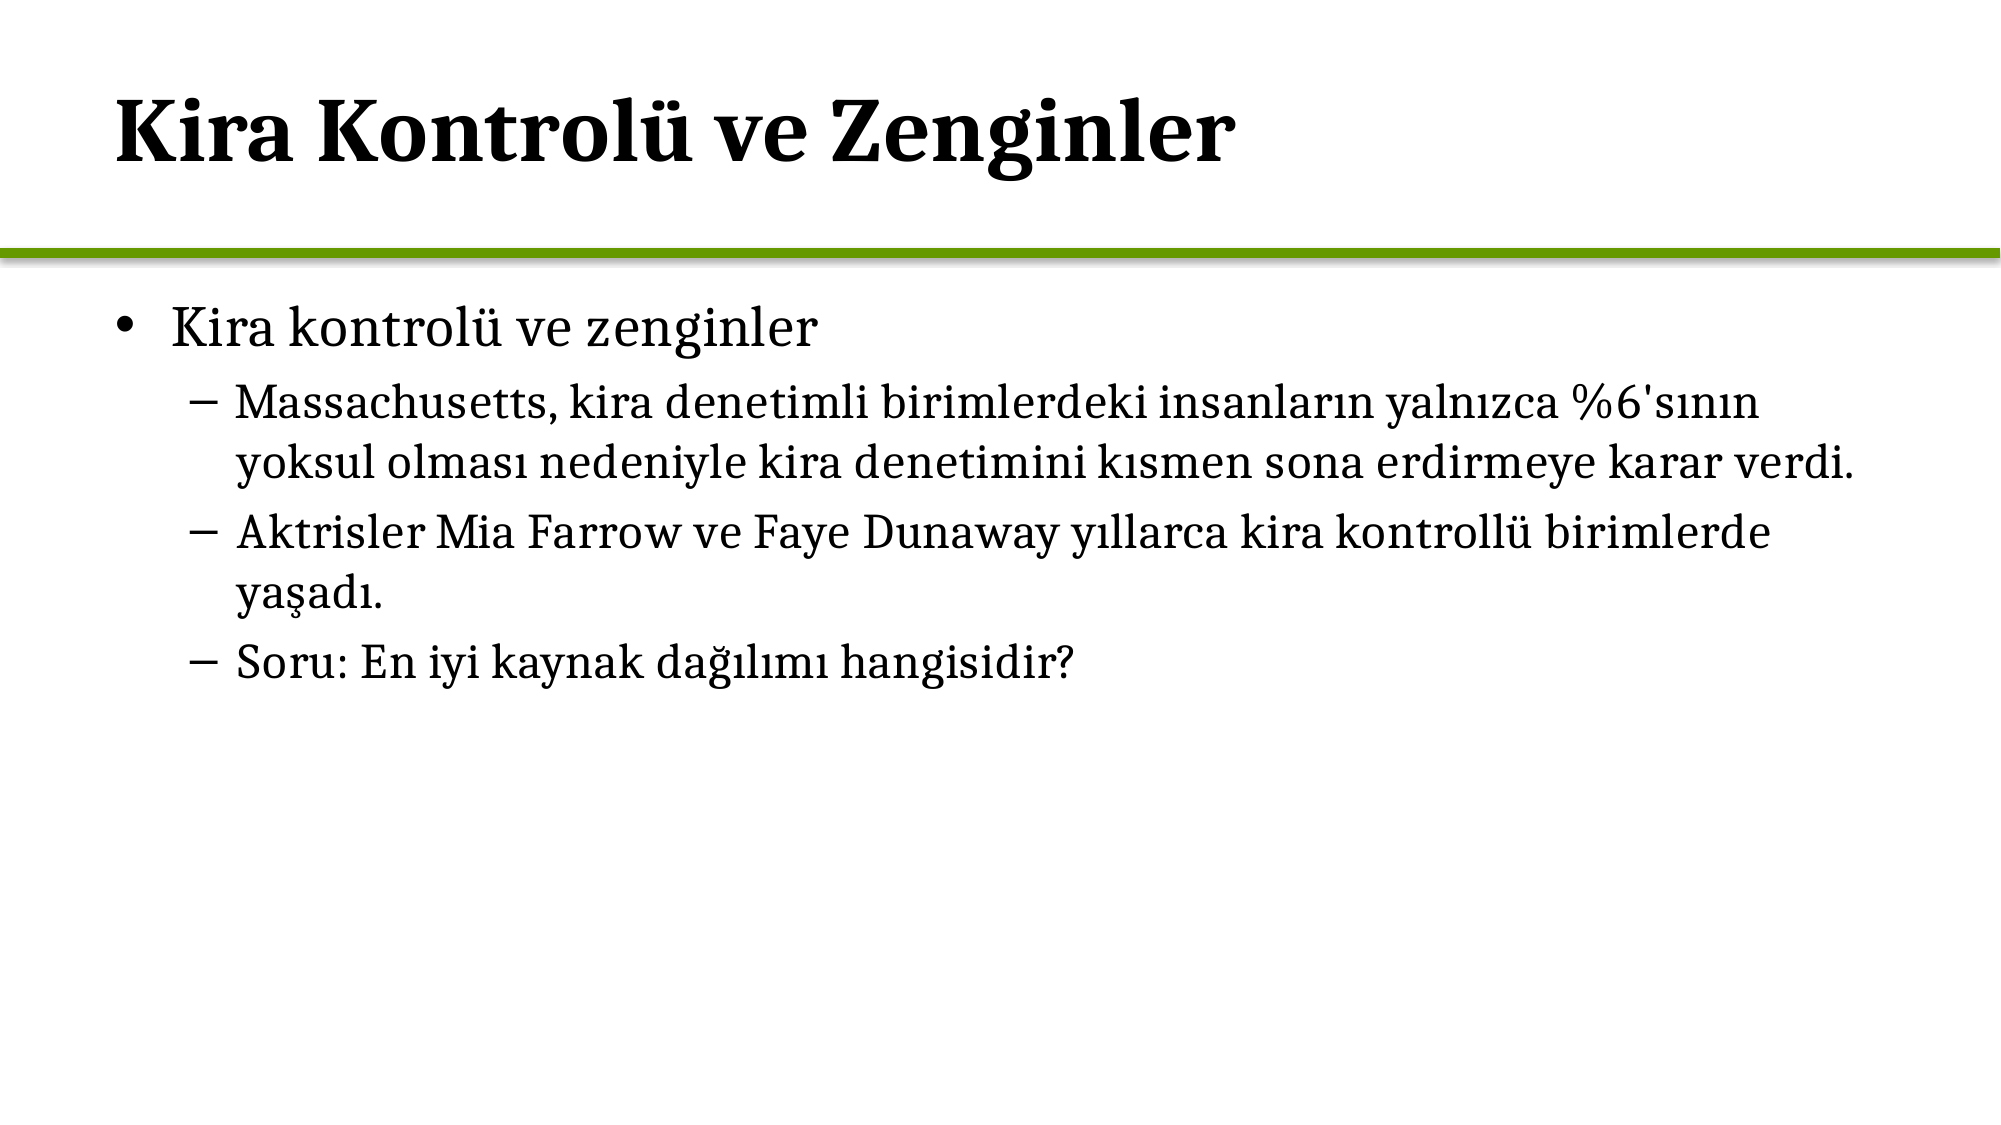

# Kira Kontrolü ve Zenginler
Kira kontrolü ve zenginler
Massachusetts, kira denetimli birimlerdeki insanların yalnızca %6'sının yoksul olması nedeniyle kira denetimini kısmen sona erdirmeye karar verdi.
Aktrisler Mia Farrow ve Faye Dunaway yıllarca kira kontrollü birimlerde yaşadı.
Soru: En iyi kaynak dağılımı hangisidir?